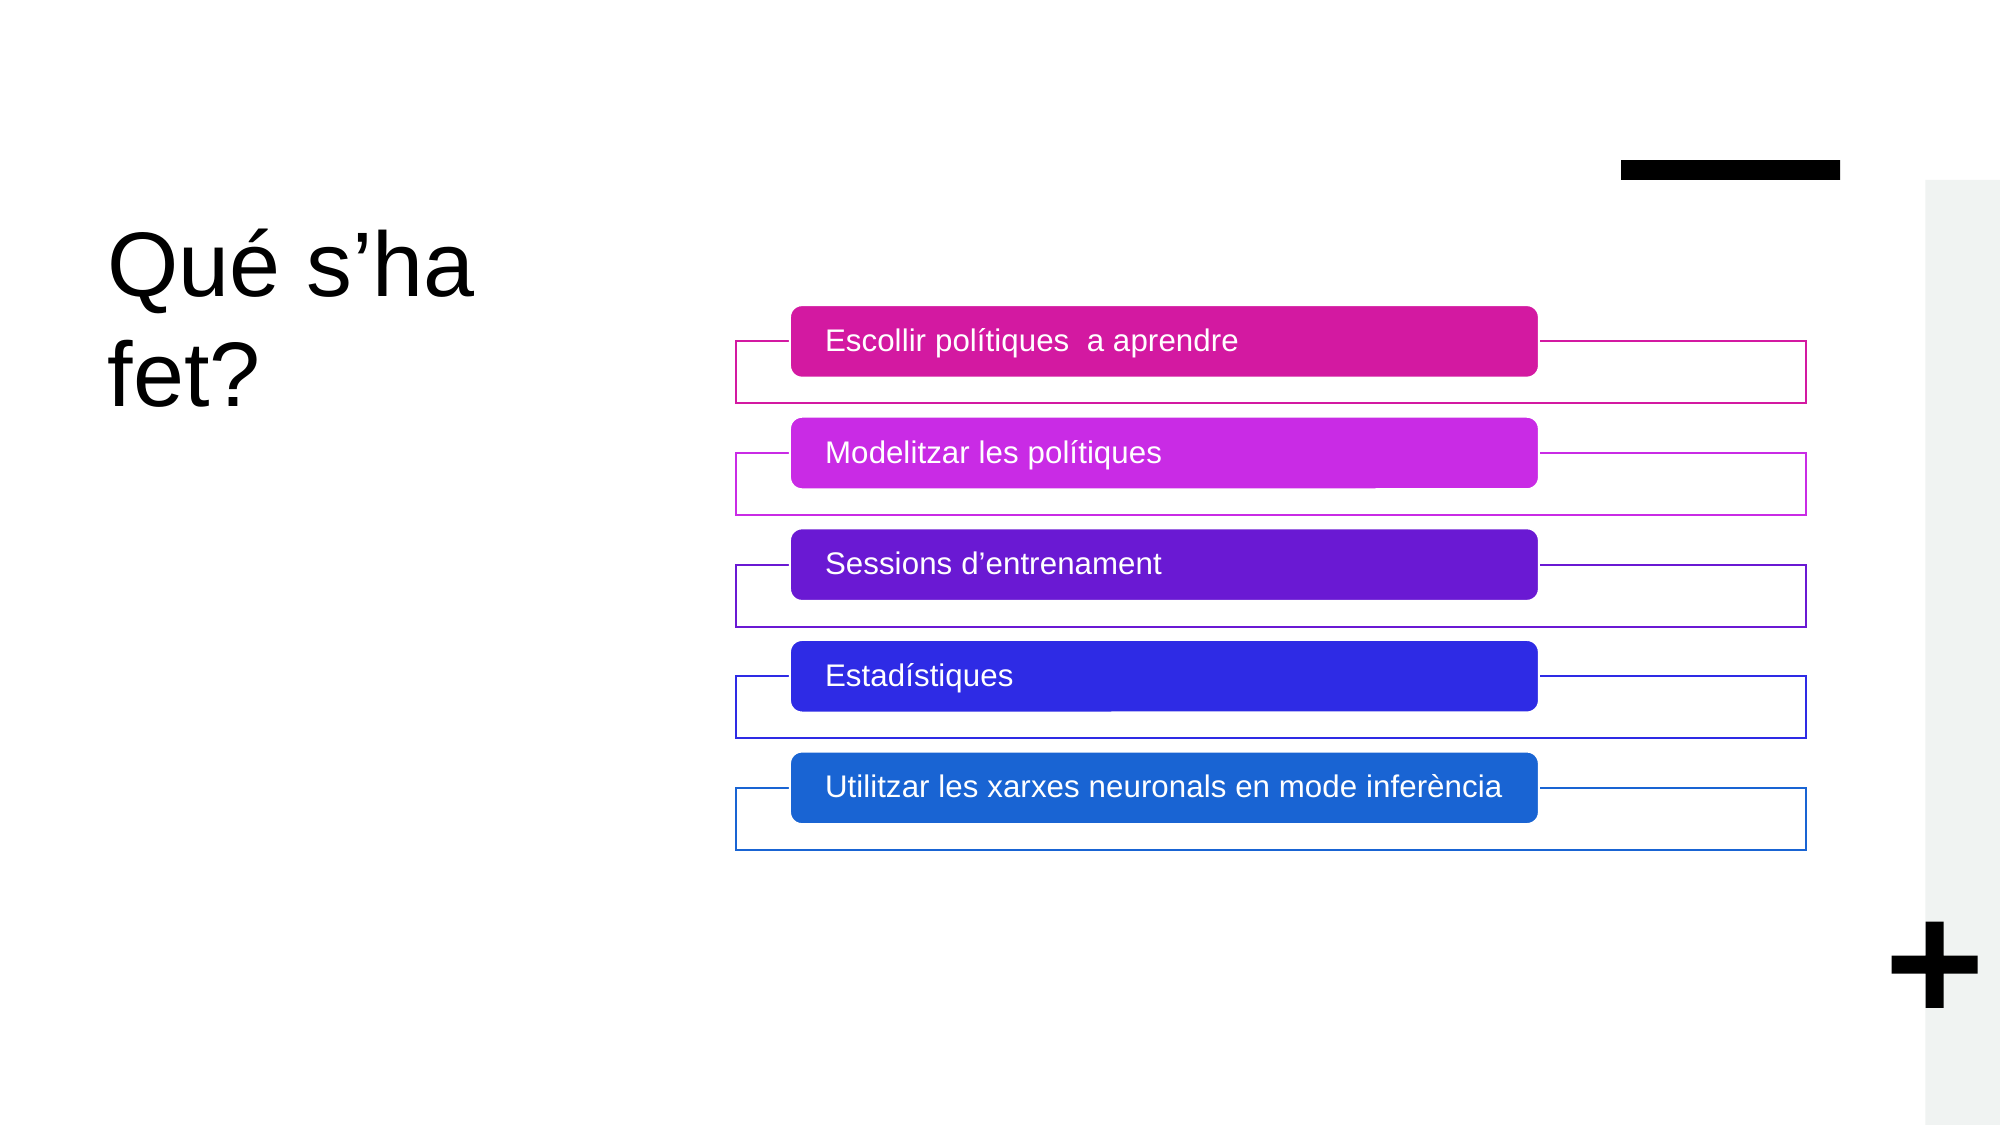

# Qué s’ha fet?
Escollir polítiques  a aprendre
Modelitzar les polítiques
Sessions d’entrenament
Estadístiques
Utilitzar les xarxes neuronals en mode inferència